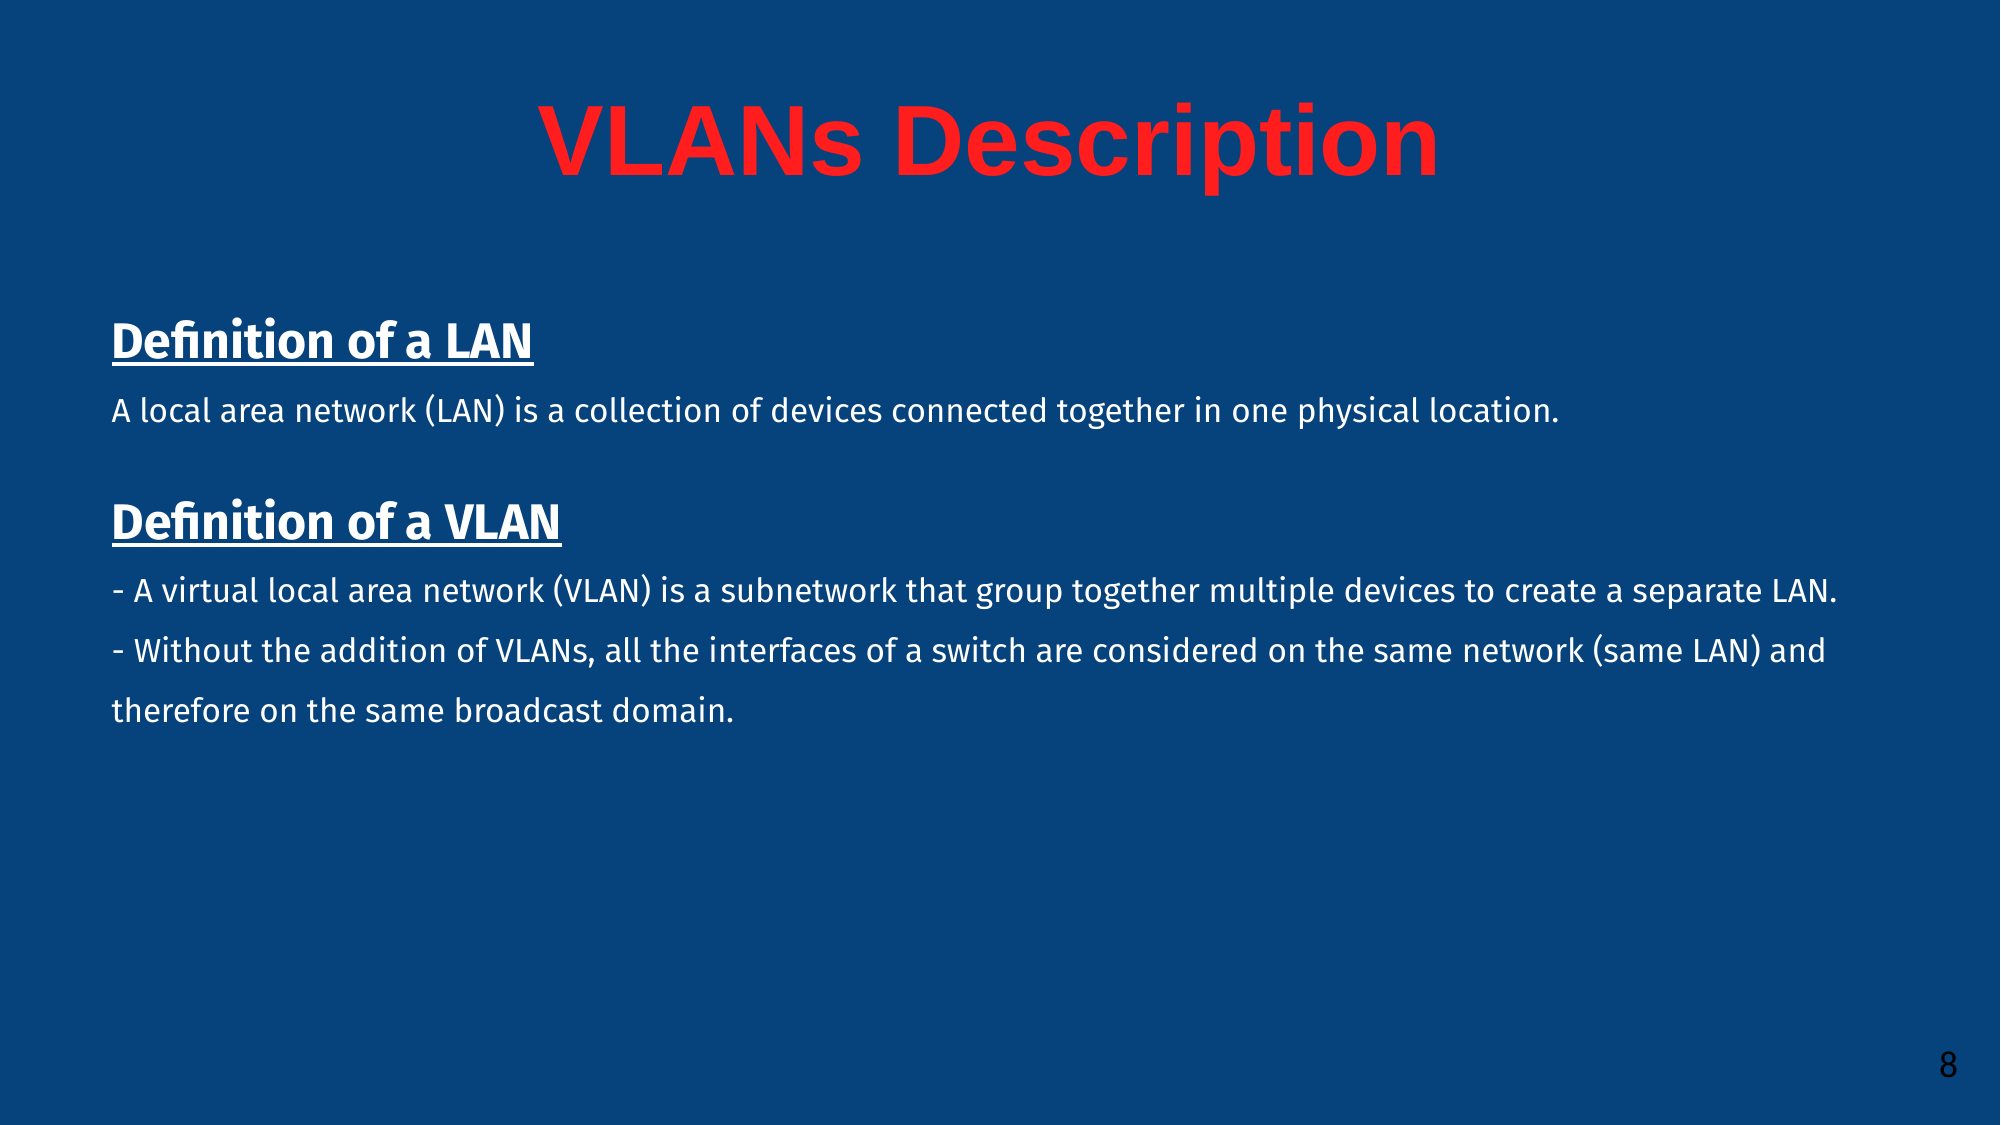

VLANs Description
Definition of a LAN
A local area network (LAN) is a collection of devices connected together in one physical location.
Definition of a VLAN
- A virtual local area network (VLAN) is a subnetwork that group together multiple devices to create a separate LAN.
- Without the addition of VLANs, all the interfaces of a switch are considered on the same network (same LAN) and therefore on the same broadcast domain.
8